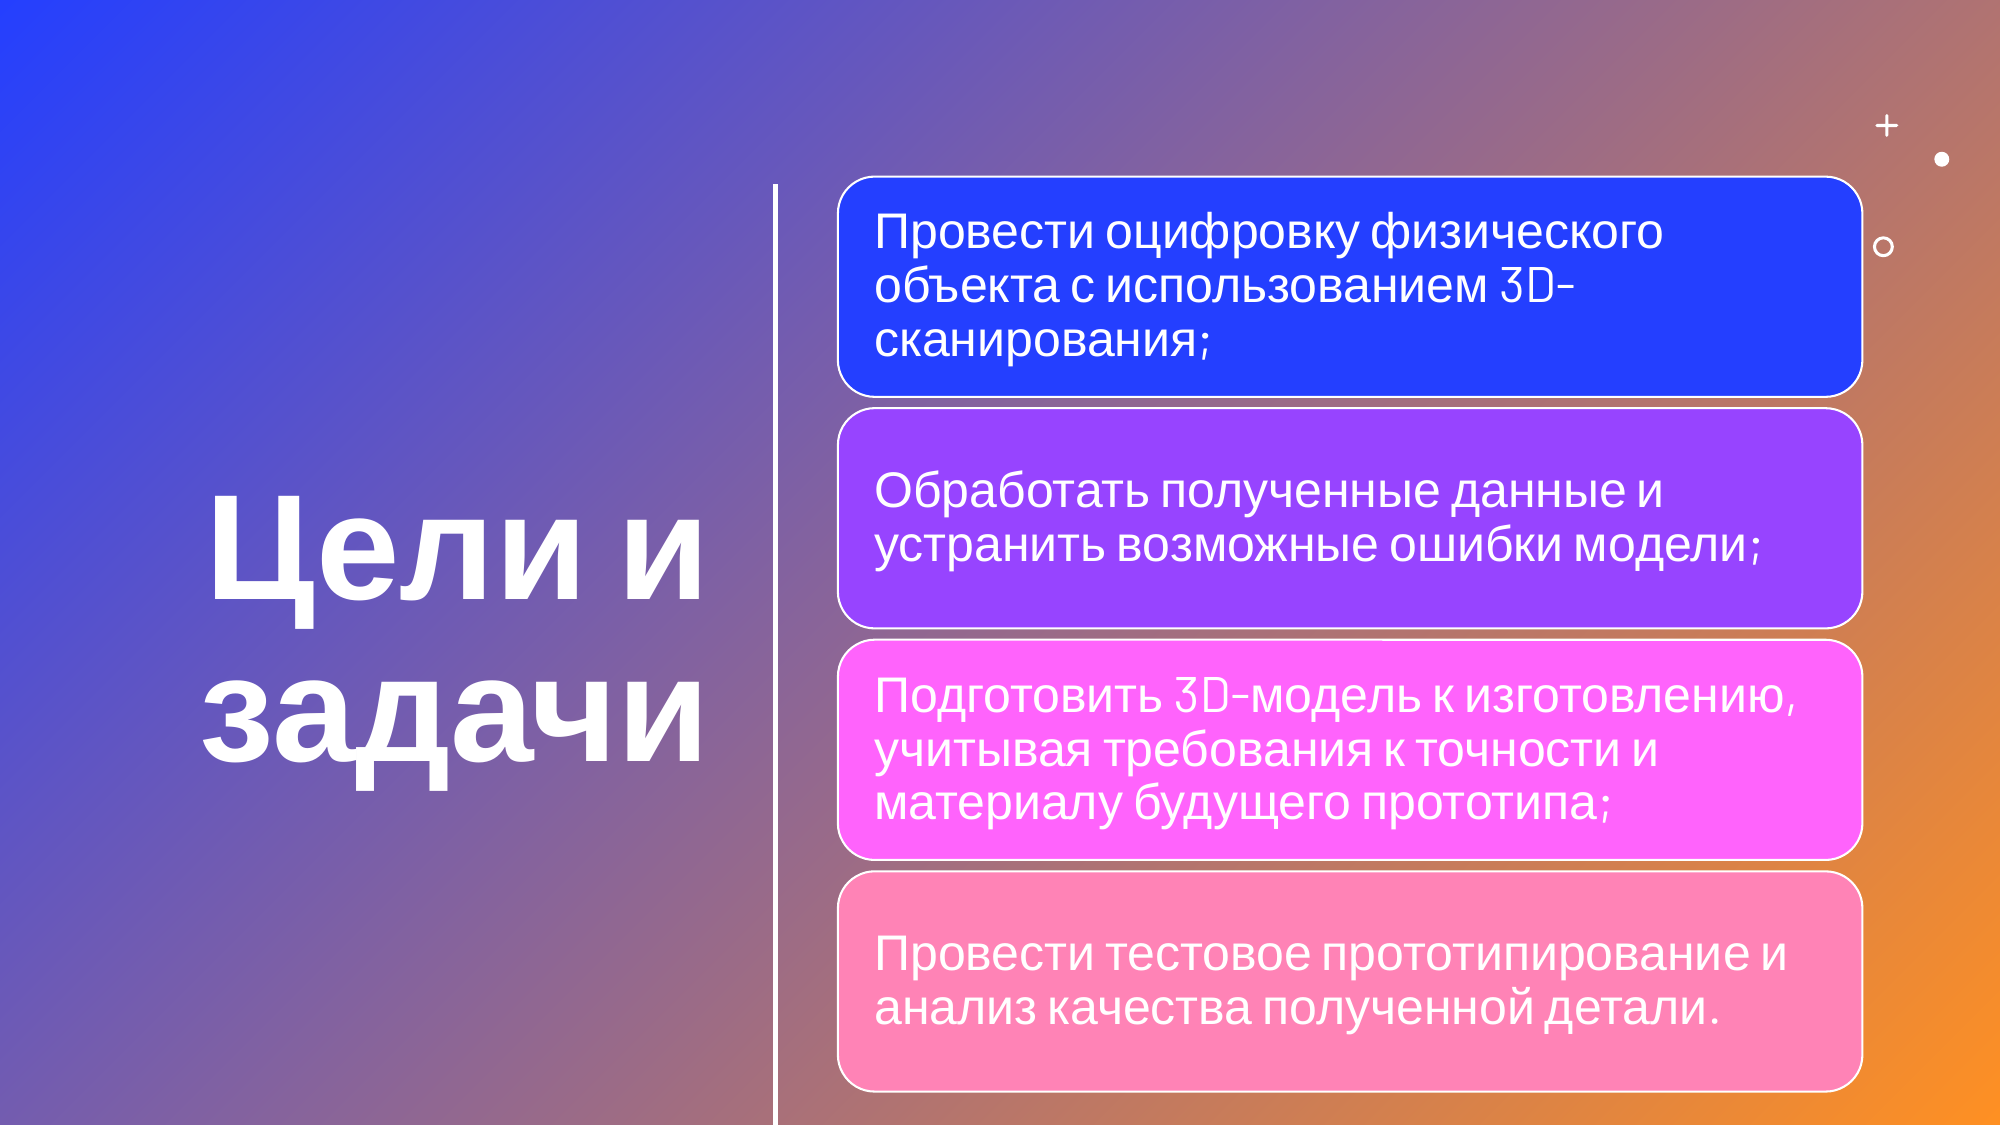

# Цели и задачи
Провести оцифровку физического объекта с использованием 3D-сканирования;
Обработать полученные данные и устранить возможные ошибки модели;
Подготовить 3D-модель к изготовлению, учитывая требования к точности и материалу будущего прототипа;
Провести тестовое прототипирование и анализ качества полученной детали.